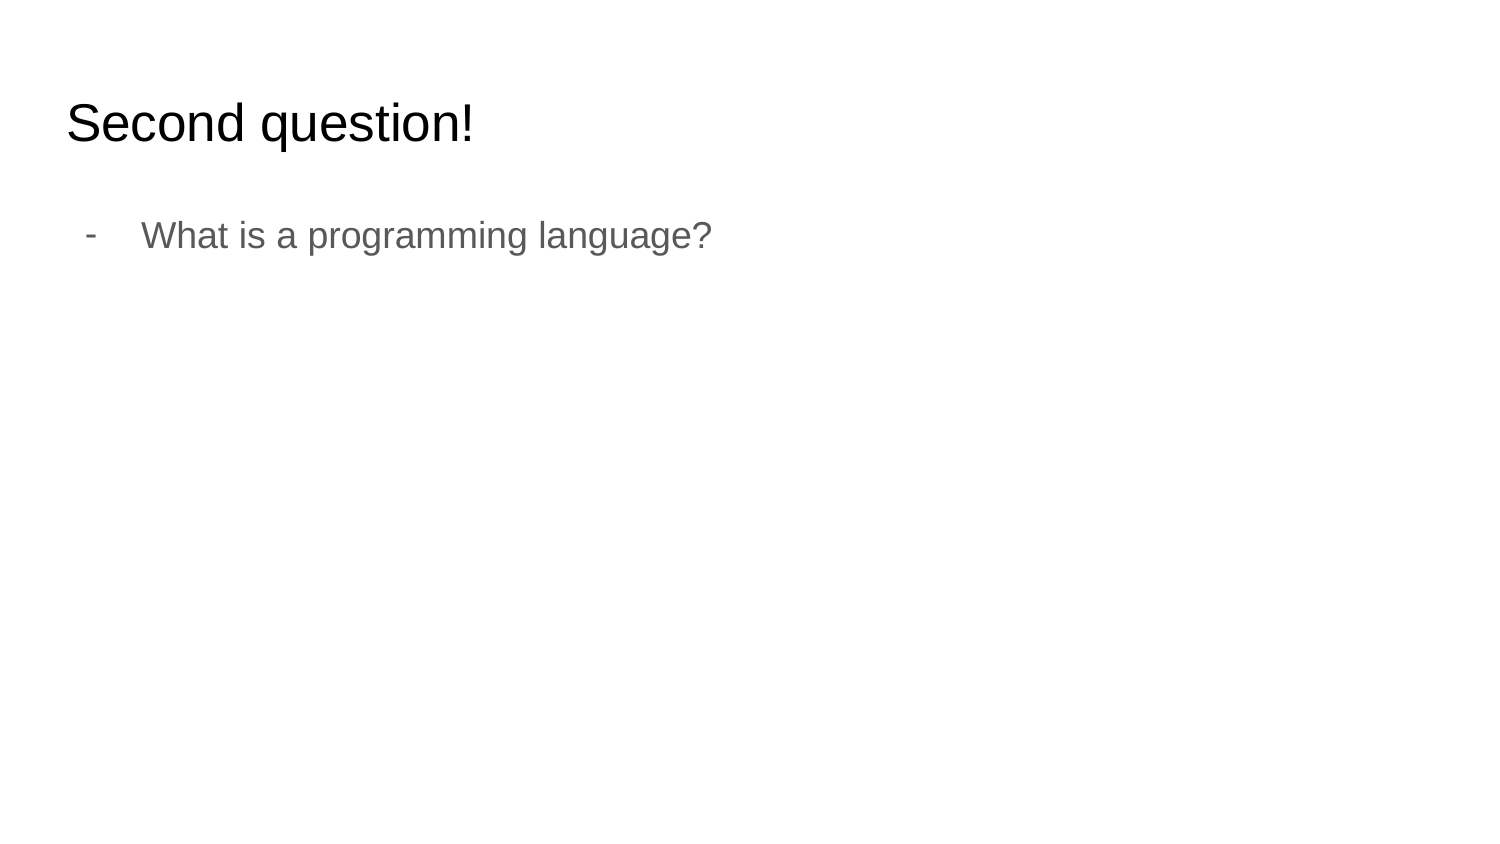

# Second question!
What is a programming language?